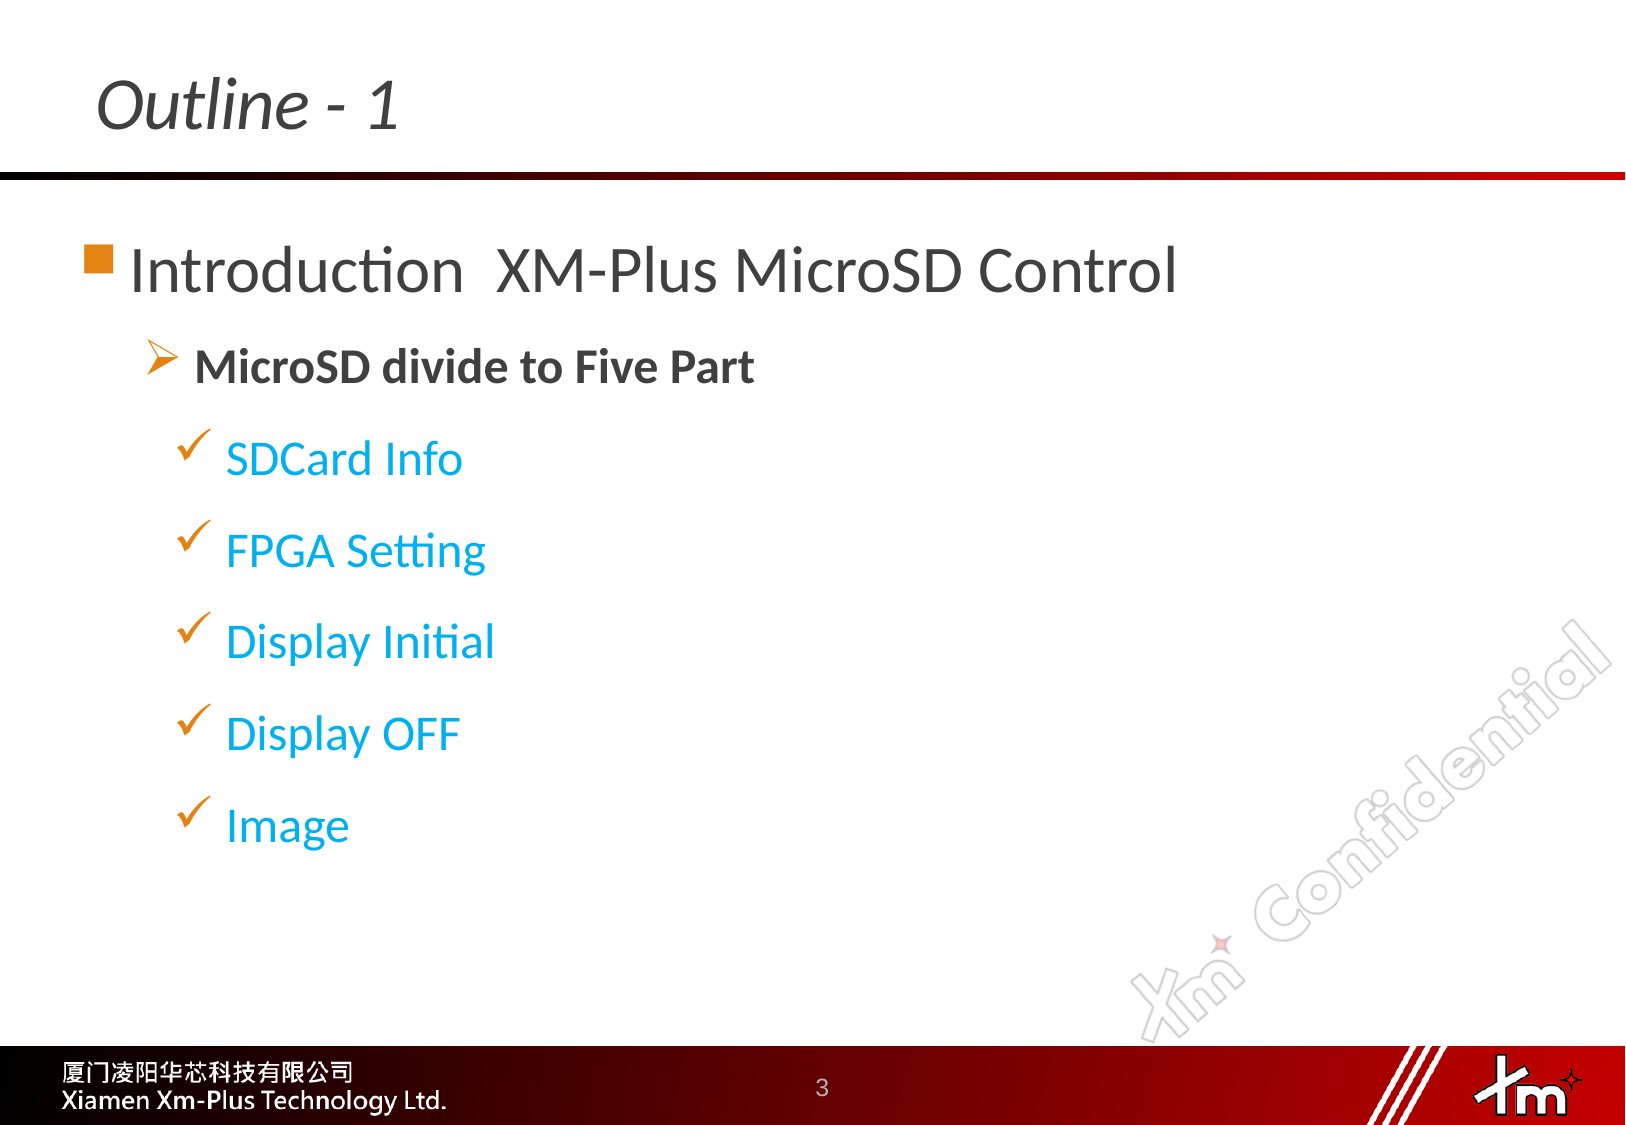

# Outline - 1
 Introduction  XM-Plus MicroSD Control
 MicroSD divide to Five Part
 SDCard Info
 FPGA Setting
 Display Initial
 Display OFF
 Image

3